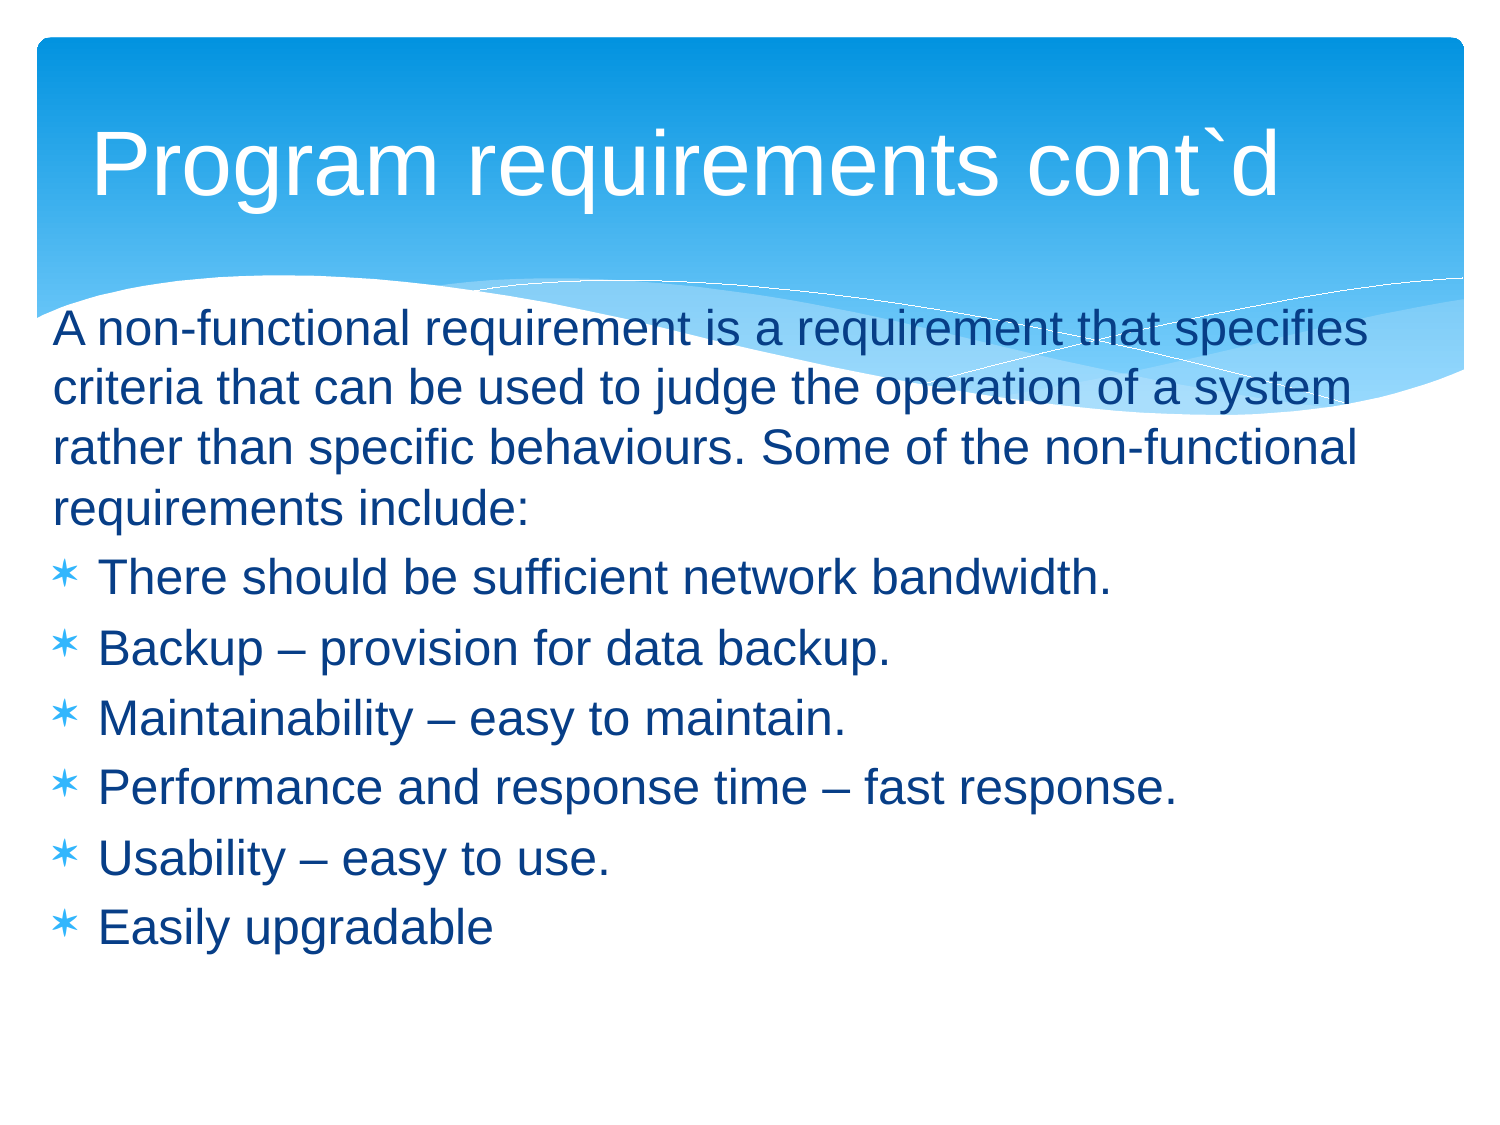

# Program requirements cont`d
A non-functional requirement is a requirement that specifies criteria that can be used to judge the operation of a system rather than specific behaviours. Some of the non-functional requirements include:
There should be sufficient network bandwidth.
Backup – provision for data backup.
Maintainability – easy to maintain.
Performance and response time – fast response.
Usability – easy to use.
Easily upgradable